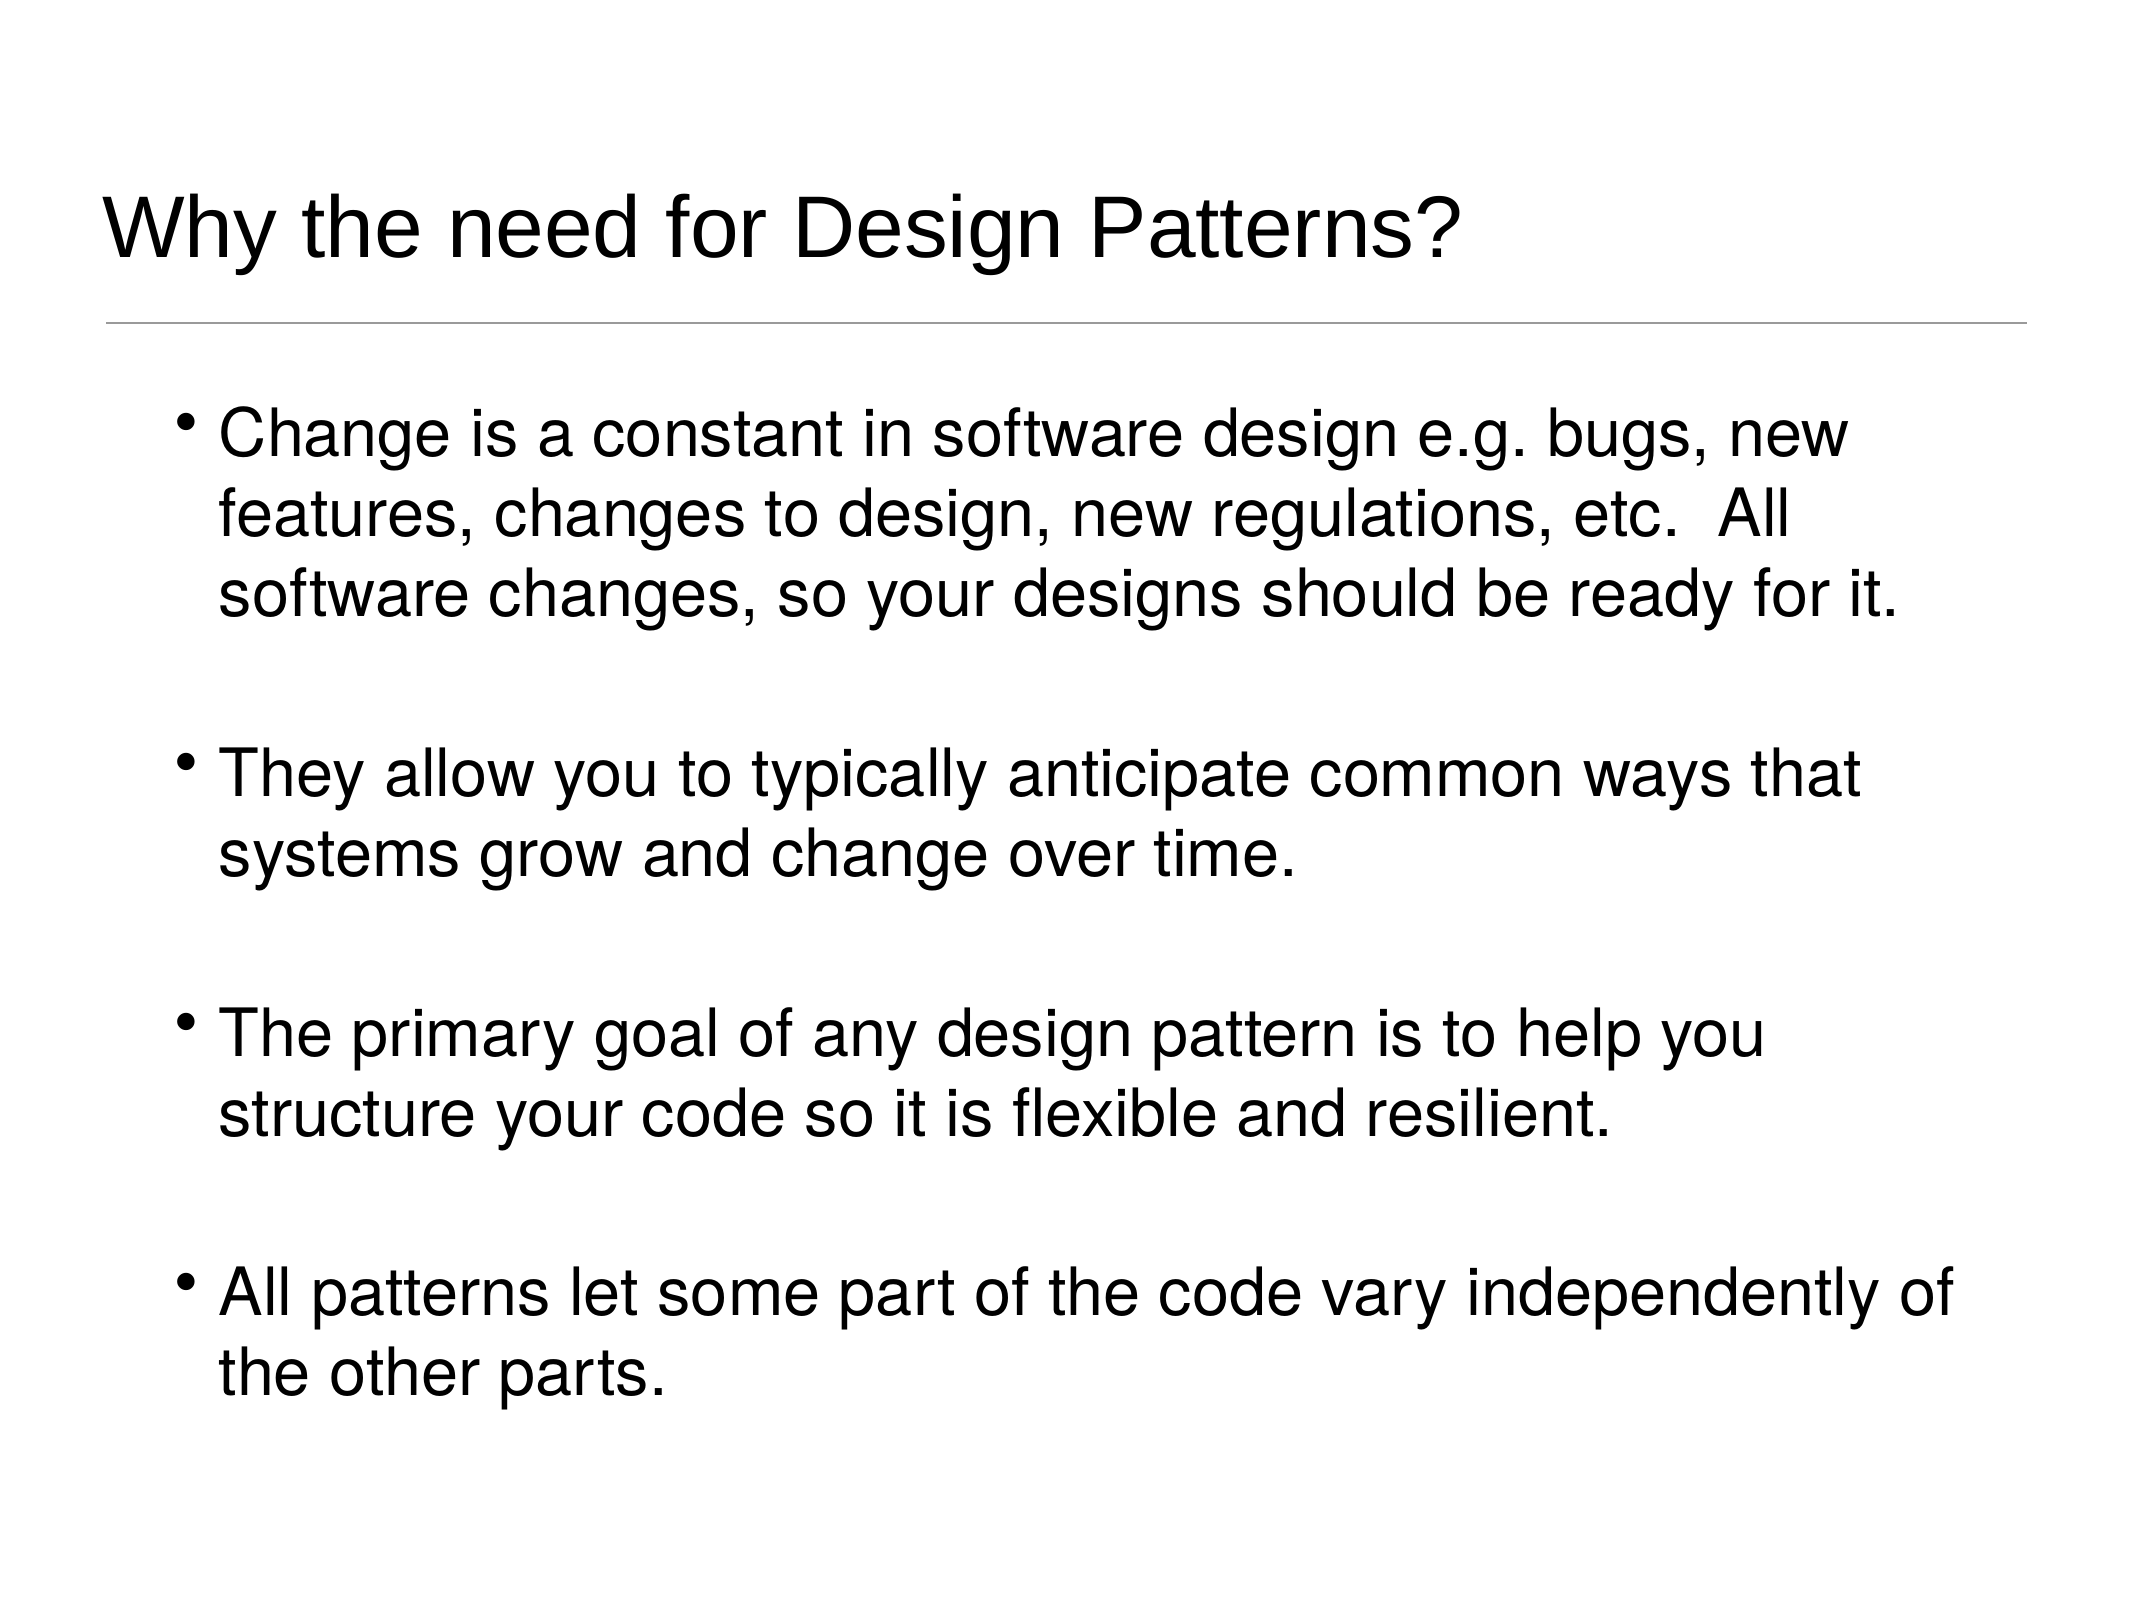

# Why the need for Design Patterns?
Change is a constant in software design e.g. bugs, new features, changes to design, new regulations, etc.  All software changes, so your designs should be ready for it.
They allow you to typically anticipate common ways that systems grow and change over time.
The primary goal of any design pattern is to help you structure your code so it is flexible and resilient.
All patterns let some part of the code vary independently of the other parts.